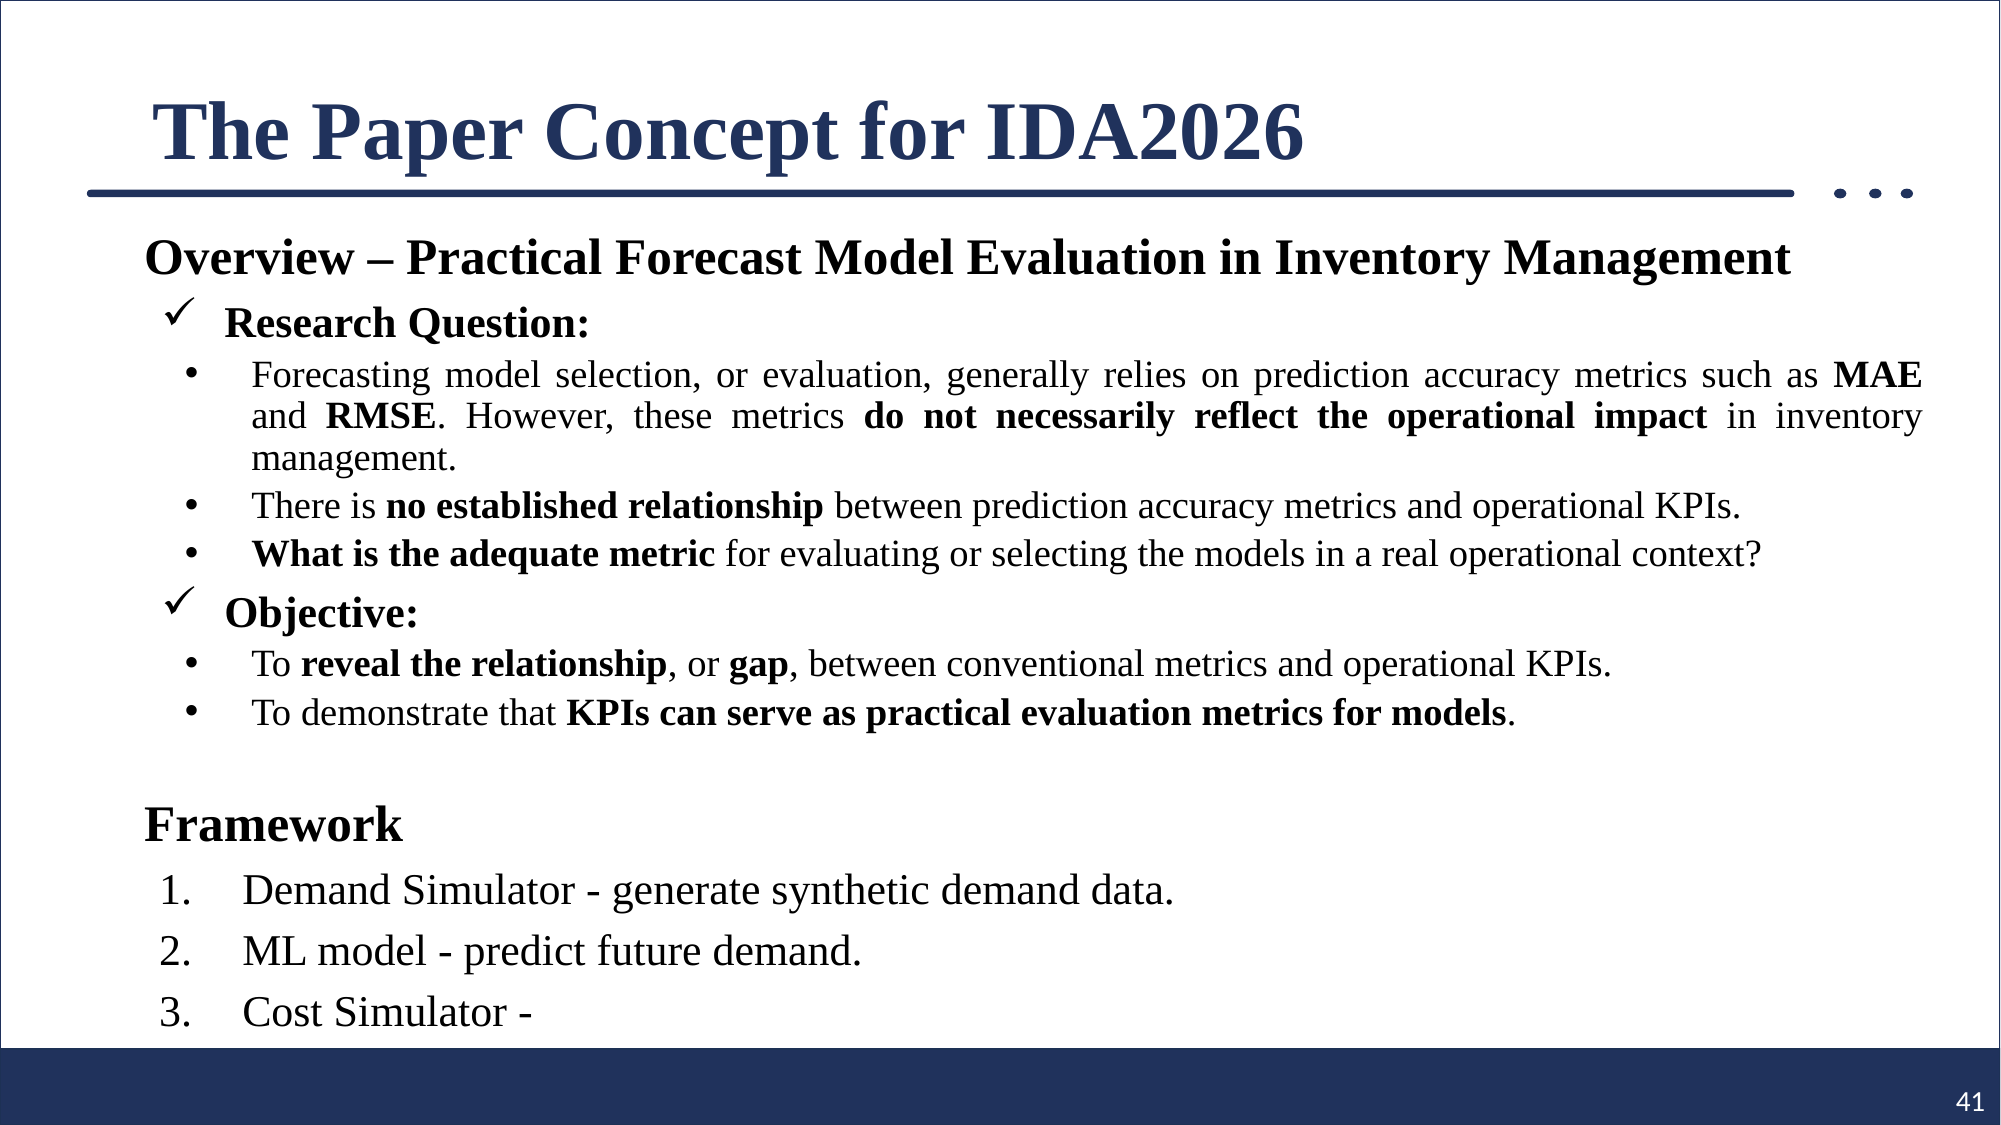

# The Paper Concept for IDA2026
Overview – Practical Forecast Model Evaluation in Inventory Management
Research Question:
Forecasting model selection, or evaluation, generally relies on prediction accuracy metrics such as MAE and RMSE. However, these metrics do not necessarily reflect the operational impact in inventory management.
There is no established relationship between prediction accuracy metrics and operational KPIs.
What is the adequate metric for evaluating or selecting the models in a real operational context?
Objective:
To reveal the relationship, or gap, between conventional metrics and operational KPIs.
To demonstrate that KPIs can serve as practical evaluation metrics for models.

Framework
Demand Simulator - generate synthetic demand data.
ML model - predict future demand.
Cost Simulator -